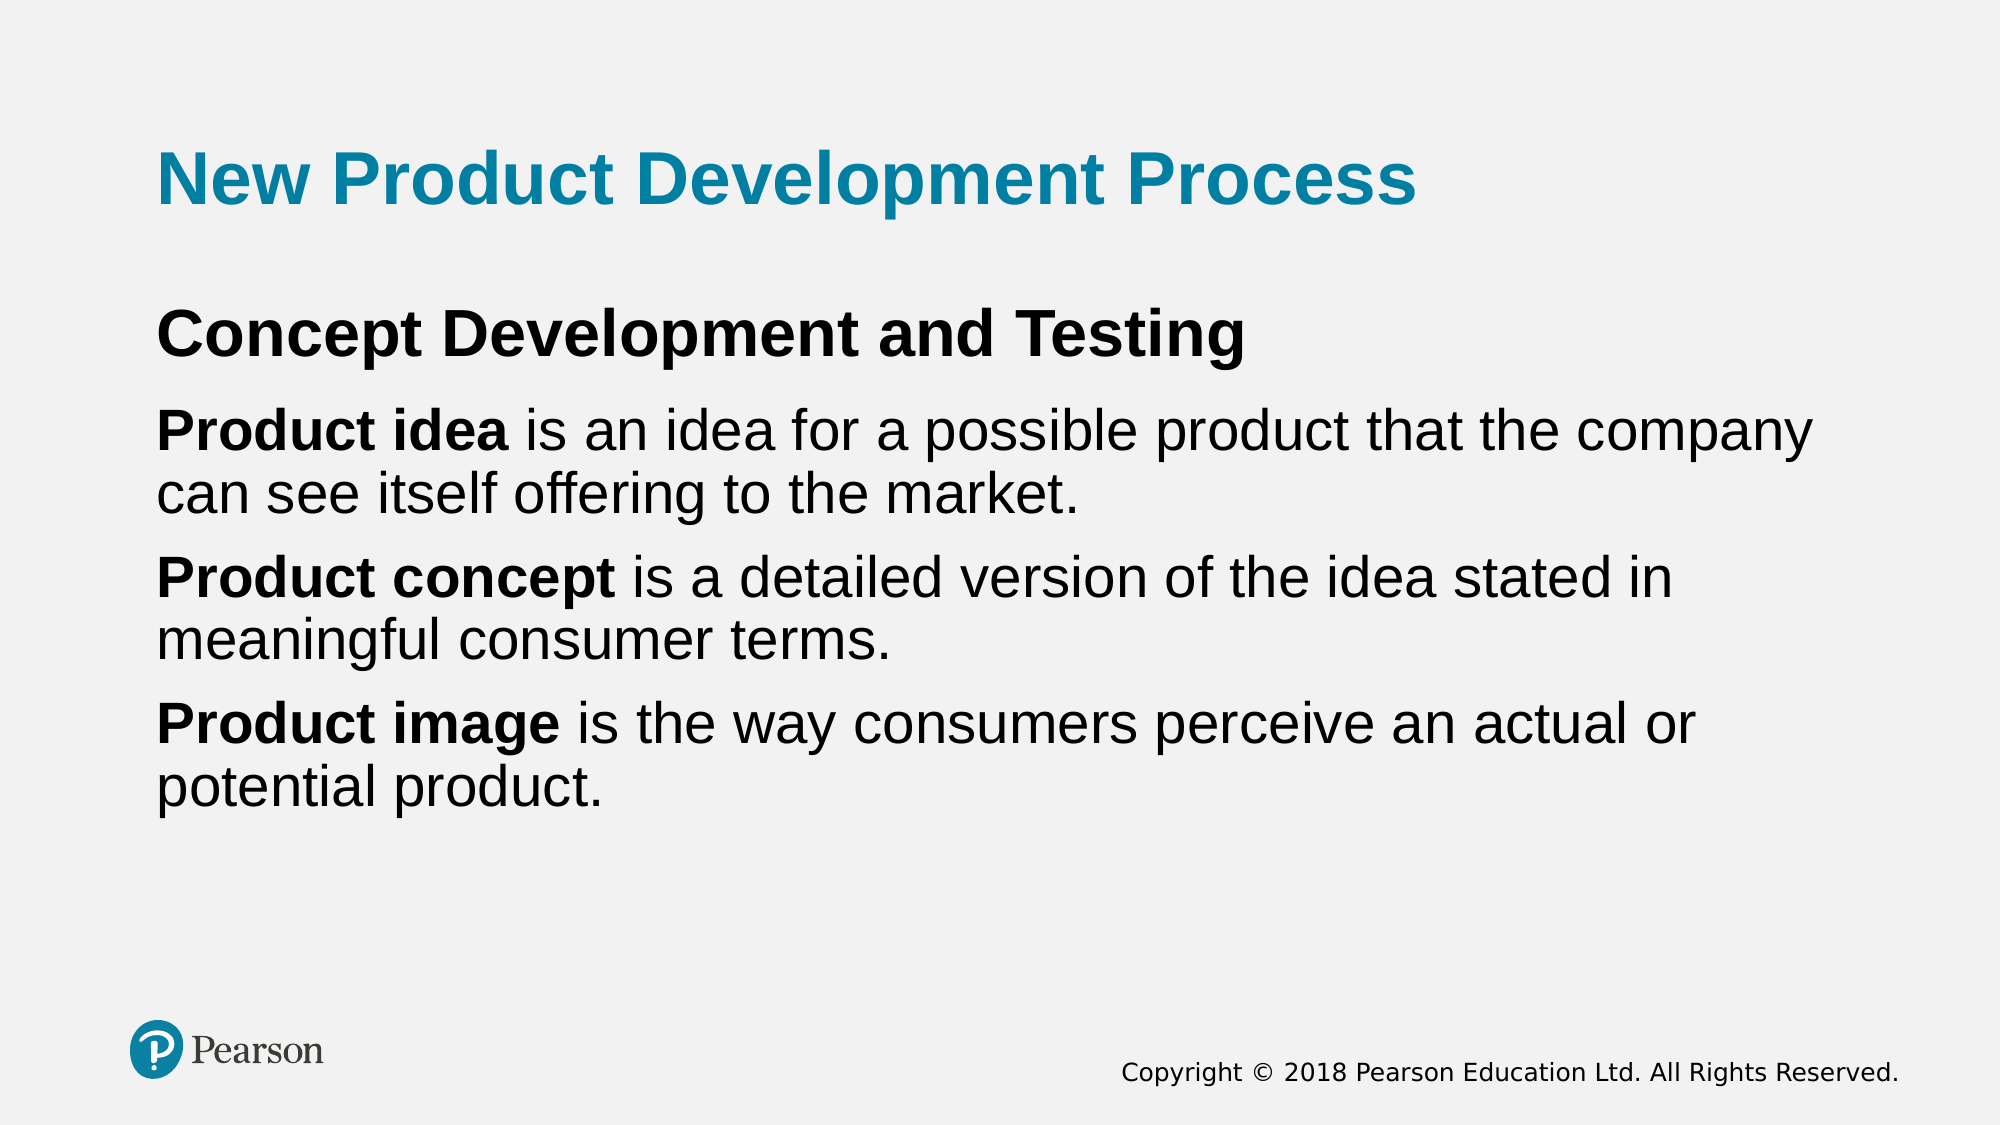

# New Product Development Process
Concept Development and Testing

Product idea is an idea for a possible product that the company can see itself offering to the market.
Product concept is a detailed version of the idea stated in meaningful consumer terms.
Product image is the way consumers perceive an actual or potential product.